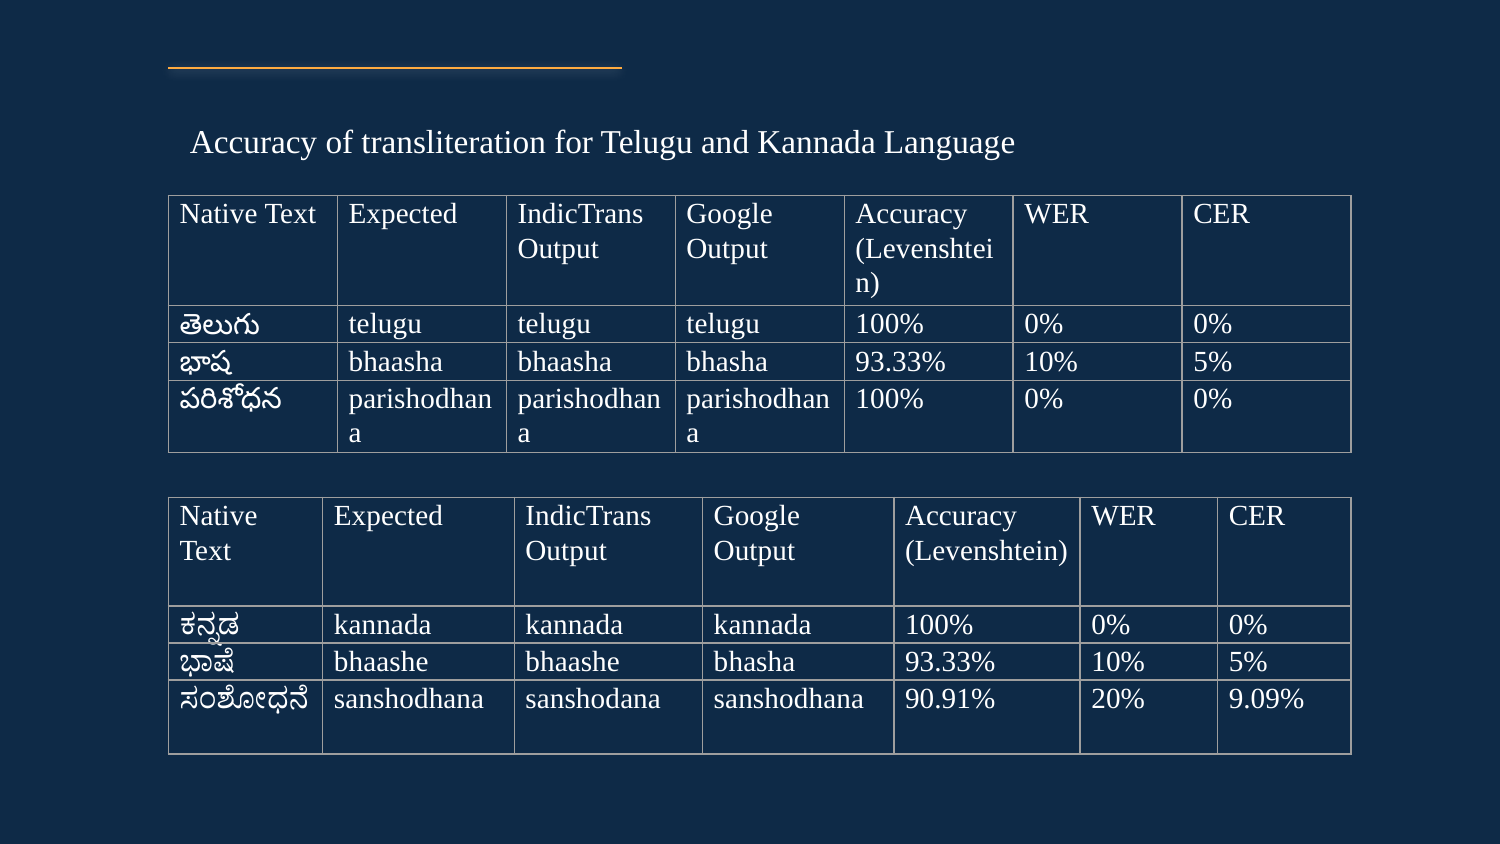

Accuracy of transliteration for Telugu and Kannada Language
| Native Text | Expected | IndicTrans Output | Google Output | Accuracy (Levenshtein) | WER | CER |
| --- | --- | --- | --- | --- | --- | --- |
| తెలుగు | telugu | telugu | telugu | 100% | 0% | 0% |
| భాష | bhaasha | bhaasha | bhasha | 93.33% | 10% | 5% |
| పరిశోధన | parishodhana | parishodhana | parishodhana | 100% | 0% | 0% |
| Native Text | Expected | IndicTrans Output | Google Output | Accuracy (Levenshtein) | WER | CER |
| --- | --- | --- | --- | --- | --- | --- |
| ಕನ್ನಡ | kannada | kannada | kannada | 100% | 0% | 0% |
| ಭಾಷೆ | bhaashe | bhaashe | bhasha | 93.33% | 10% | 5% |
| ಸಂಶೋಧನೆ | sanshodhana | sanshodana | sanshodhana | 90.91% | 20% | 9.09% |